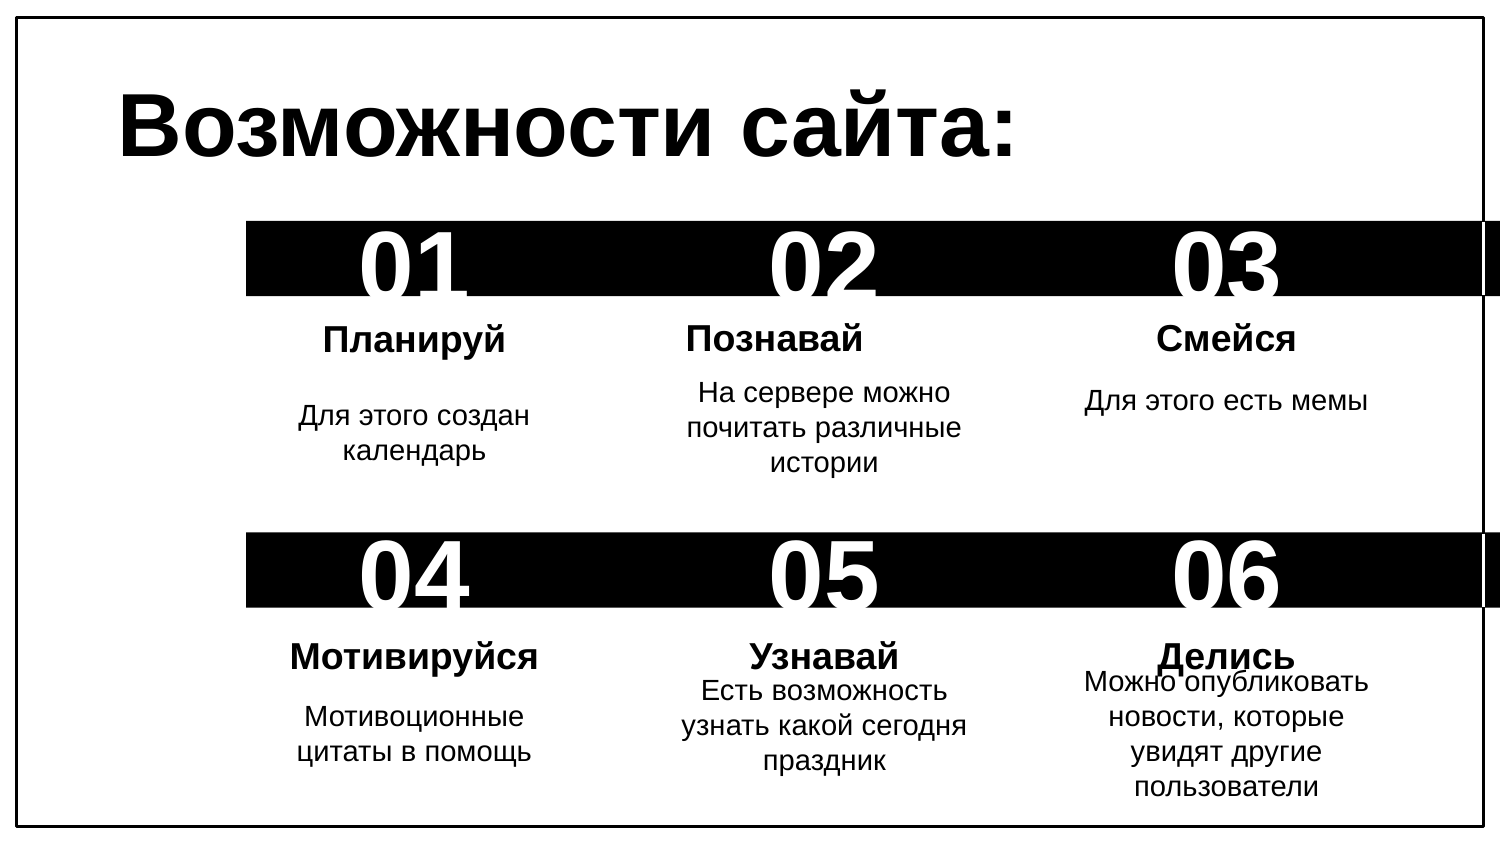

# Возможности сайта:

01
02
03
Смейся
Познавай
Планируй
Для этого есть мемы
На сервере можно почитать различные истории
Для этого создан календарь
04
05
06

Мотивируйся
Узнавай
Делись
Есть возможность узнать какой сегодня праздник
Мотивоционные цитаты в помощь
Можно опубликовать новости, которые увидят другие пользователи